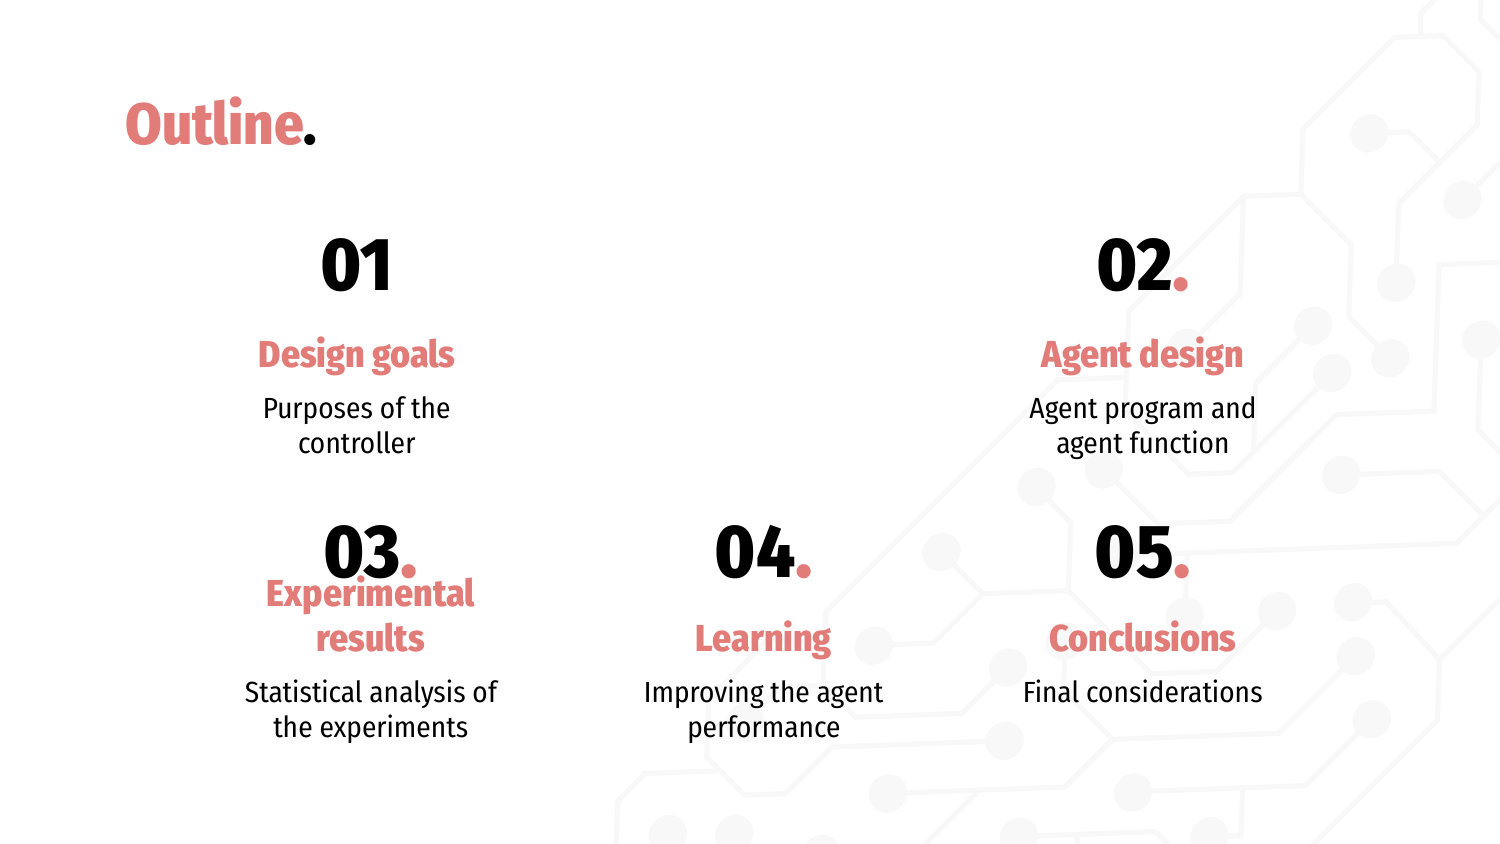

# Outline.
01
02.
Design goals
Agent design
Purposes of the controller

Agent program and agent function

03.
04.
05.
Experimental results
Learning
Conclusions
Statistical analysis of the experiments
Improving the agent performance

Final considerations